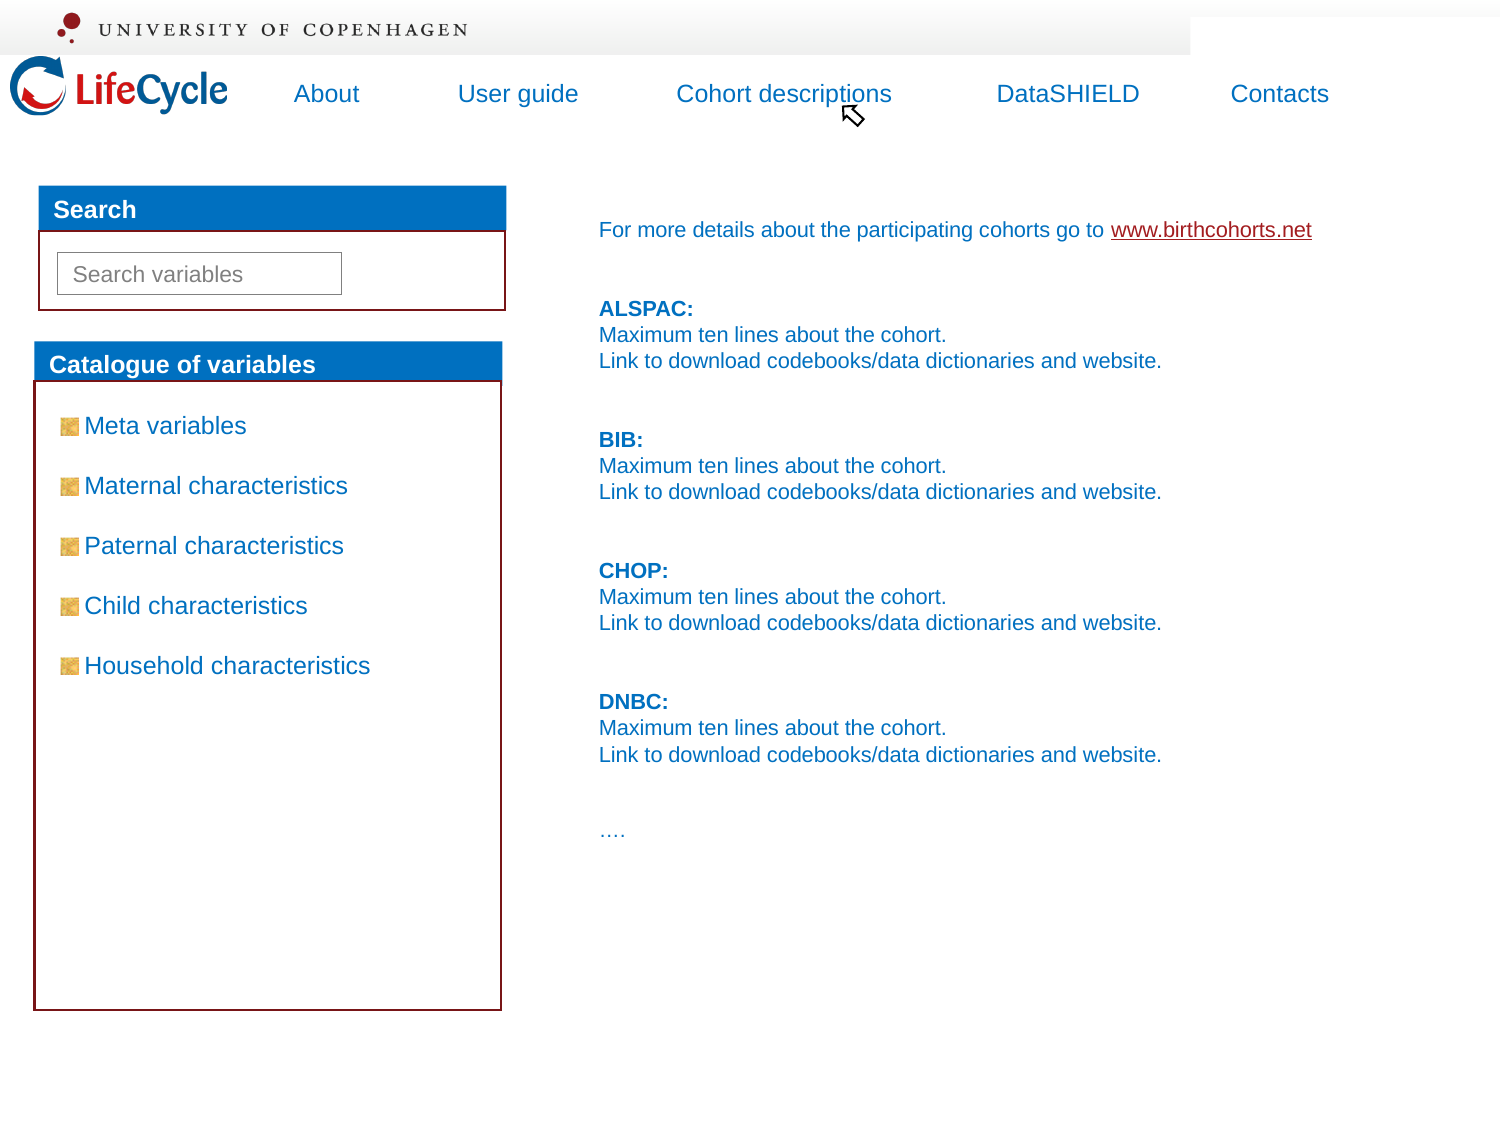

Search

Search variables
For more details about the participating cohorts go to www.birthcohorts.net

ALSPAC:
Maximum ten lines about the cohort.
Link to download codebooks/data dictionaries and website.

BIB:
Maximum ten lines about the cohort.
Link to download codebooks/data dictionaries and website.

CHOP:
Maximum ten lines about the cohort.
Link to download codebooks/data dictionaries and website.

DNBC:
Maximum ten lines about the cohort.
Link to download codebooks/data dictionaries and website.

….
Catalogue of variables

Meta variables

Maternal characteristics

Paternal characteristics

Child characteristics

Household characteristics